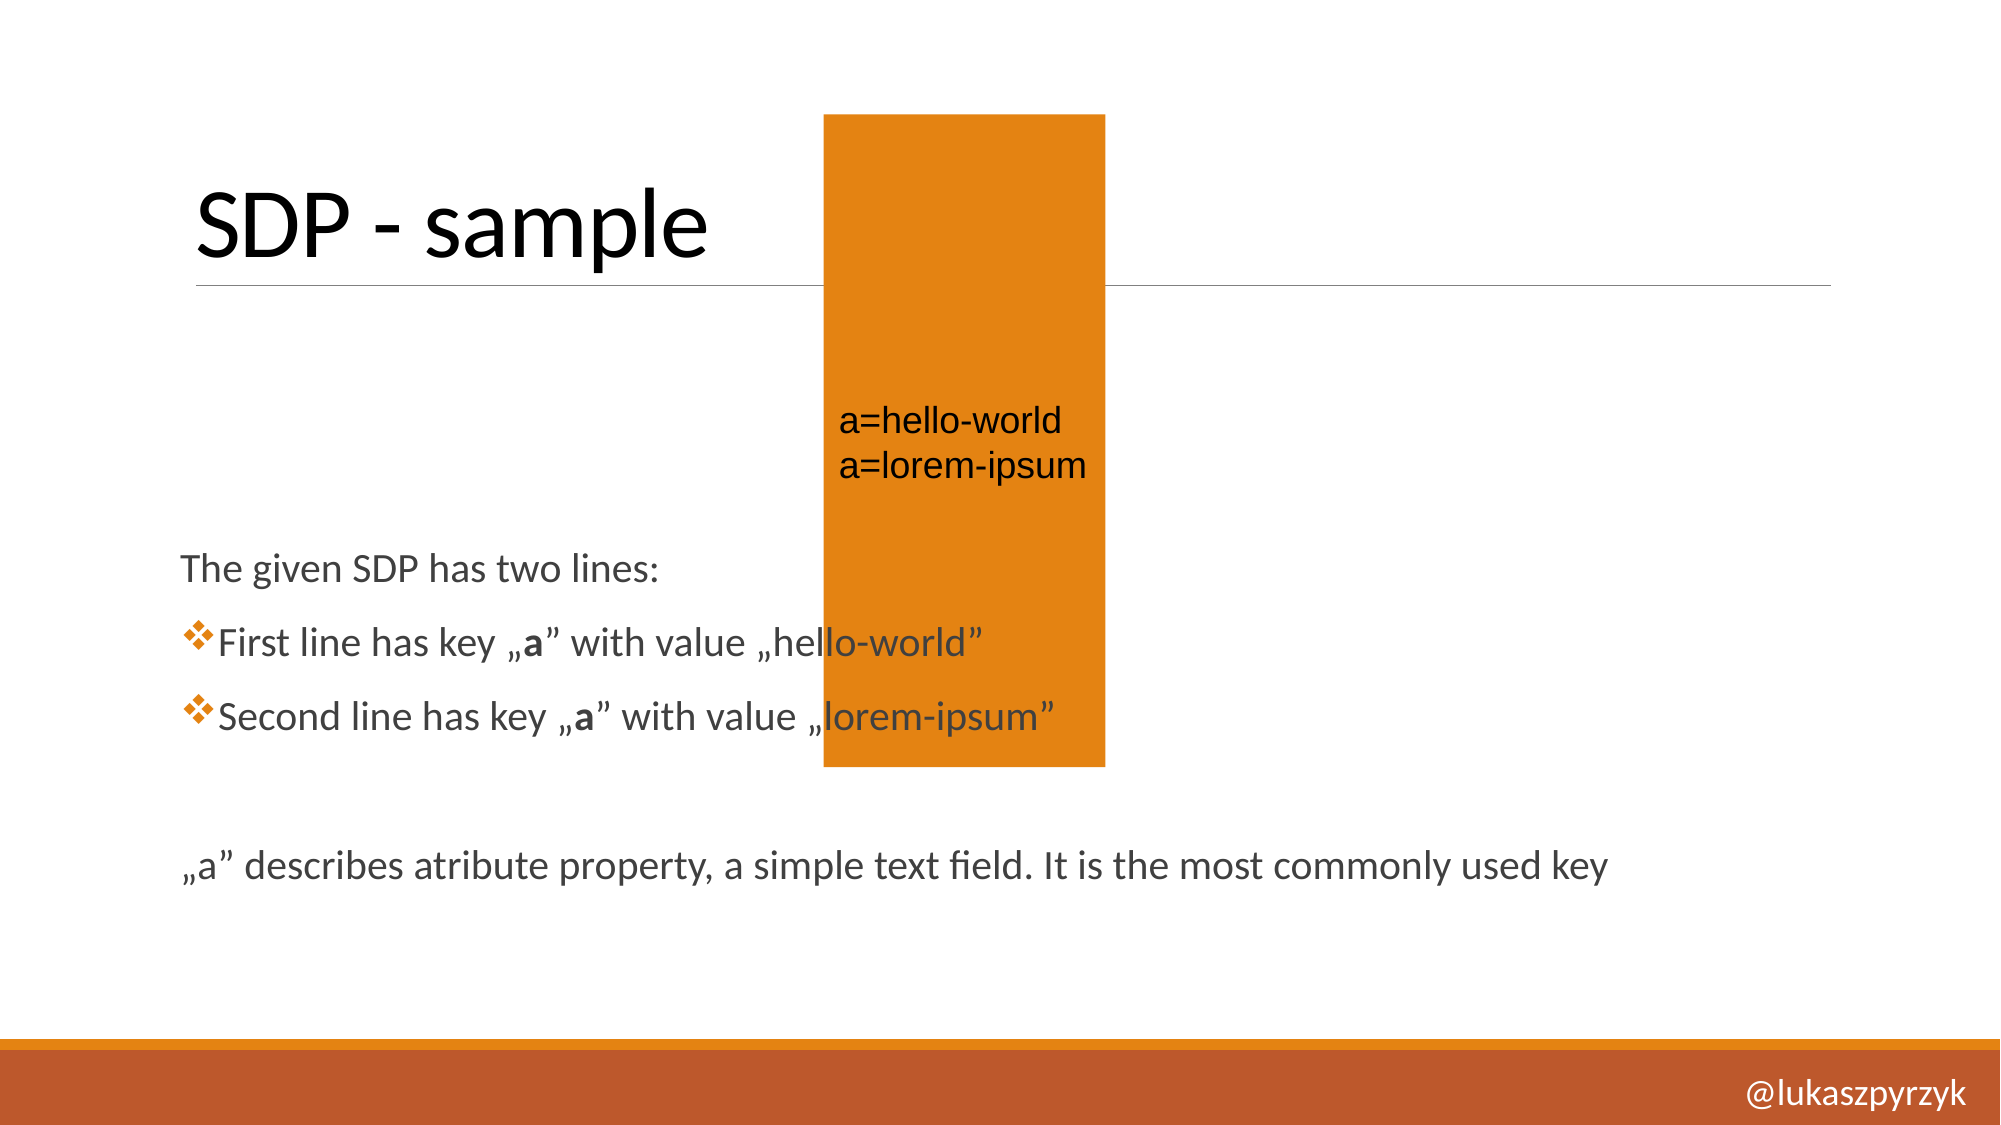

# SDP - sample
a=hello-world
a=lorem-ipsum
The given SDP has two lines:
First line has key „a” with value „hello-world”
Second line has key „a” with value „lorem-ipsum”

„a” describes atribute property, a simple text field. It is the most commonly used key
@lukaszpyrzyk